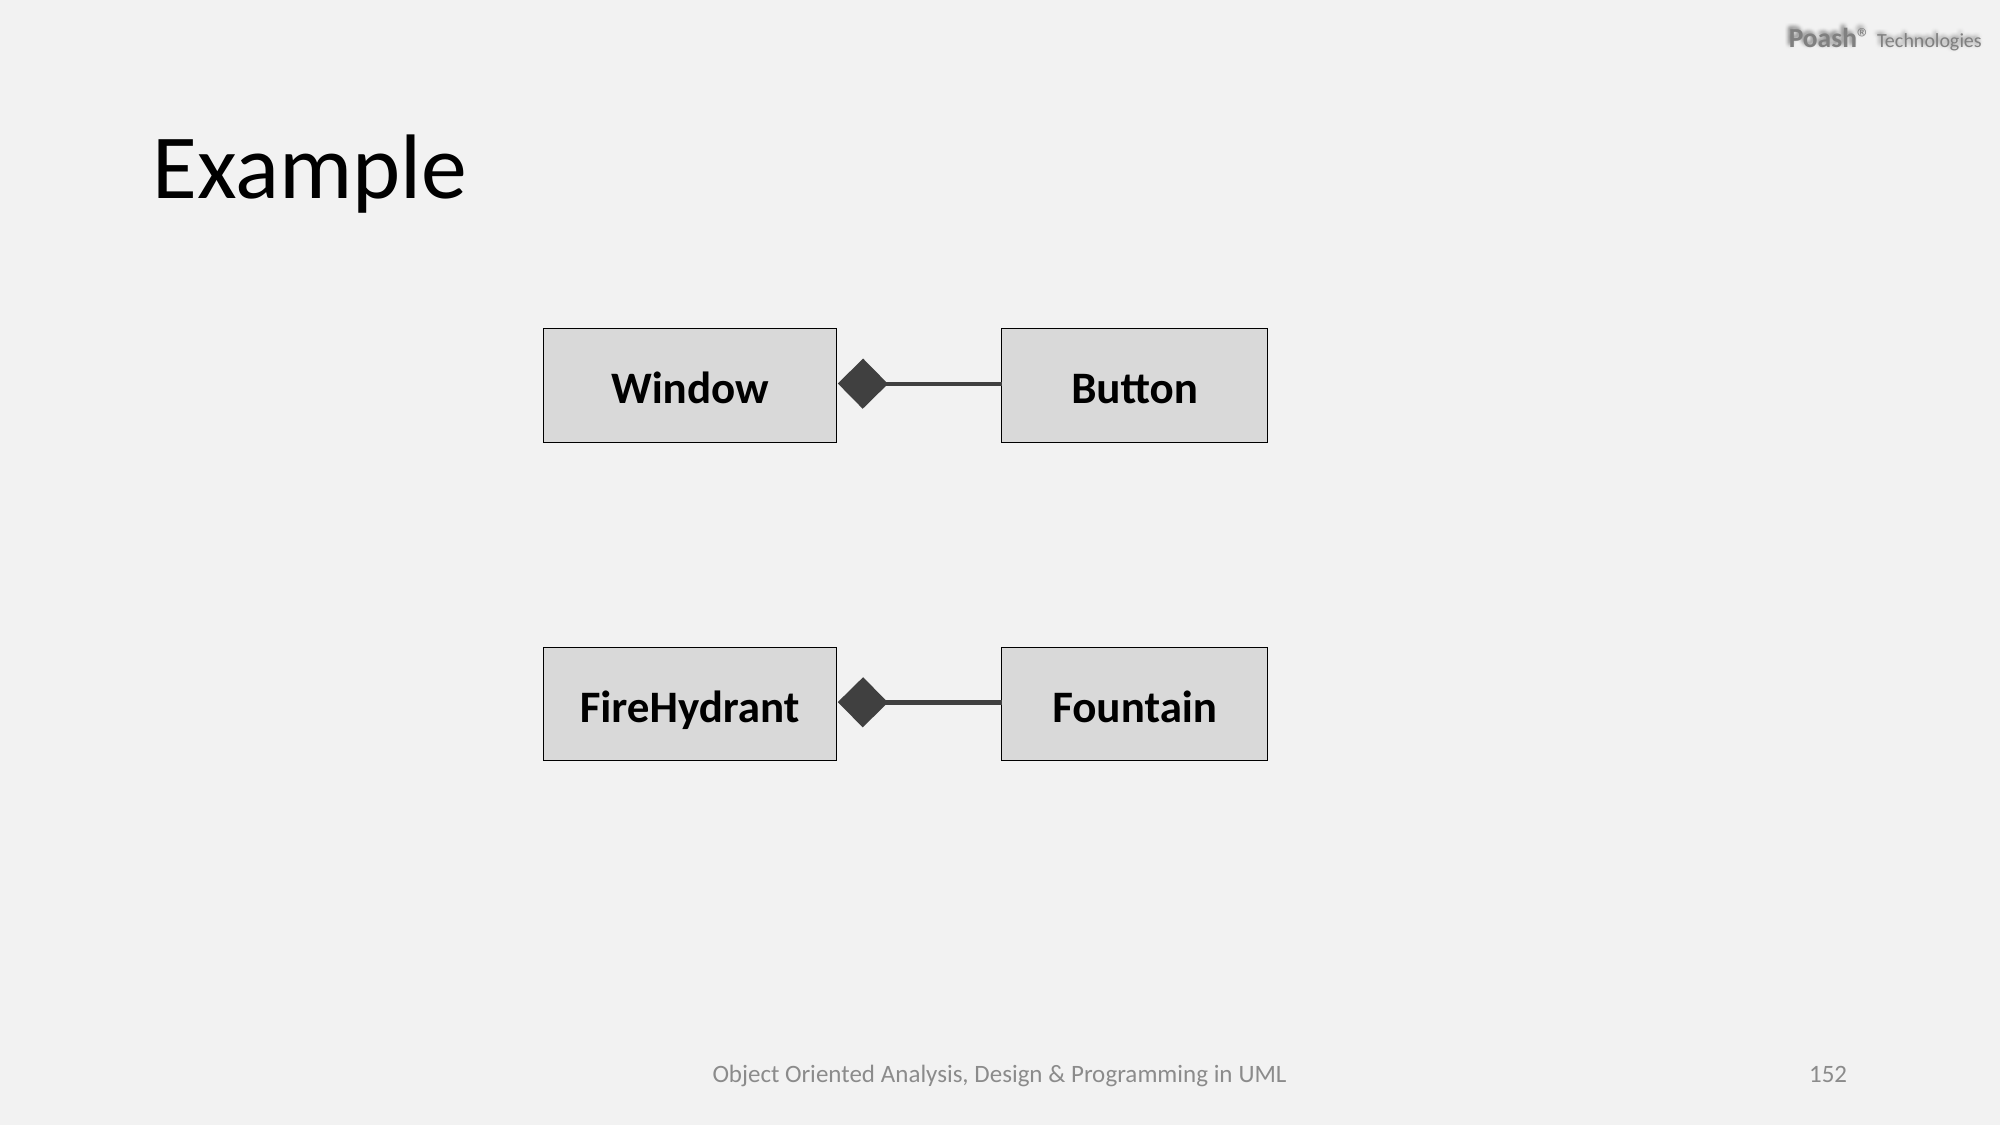

# Example
Window
Button

FireHydrant
Fountain

Object Oriented Analysis, Design & Programming in UML
152